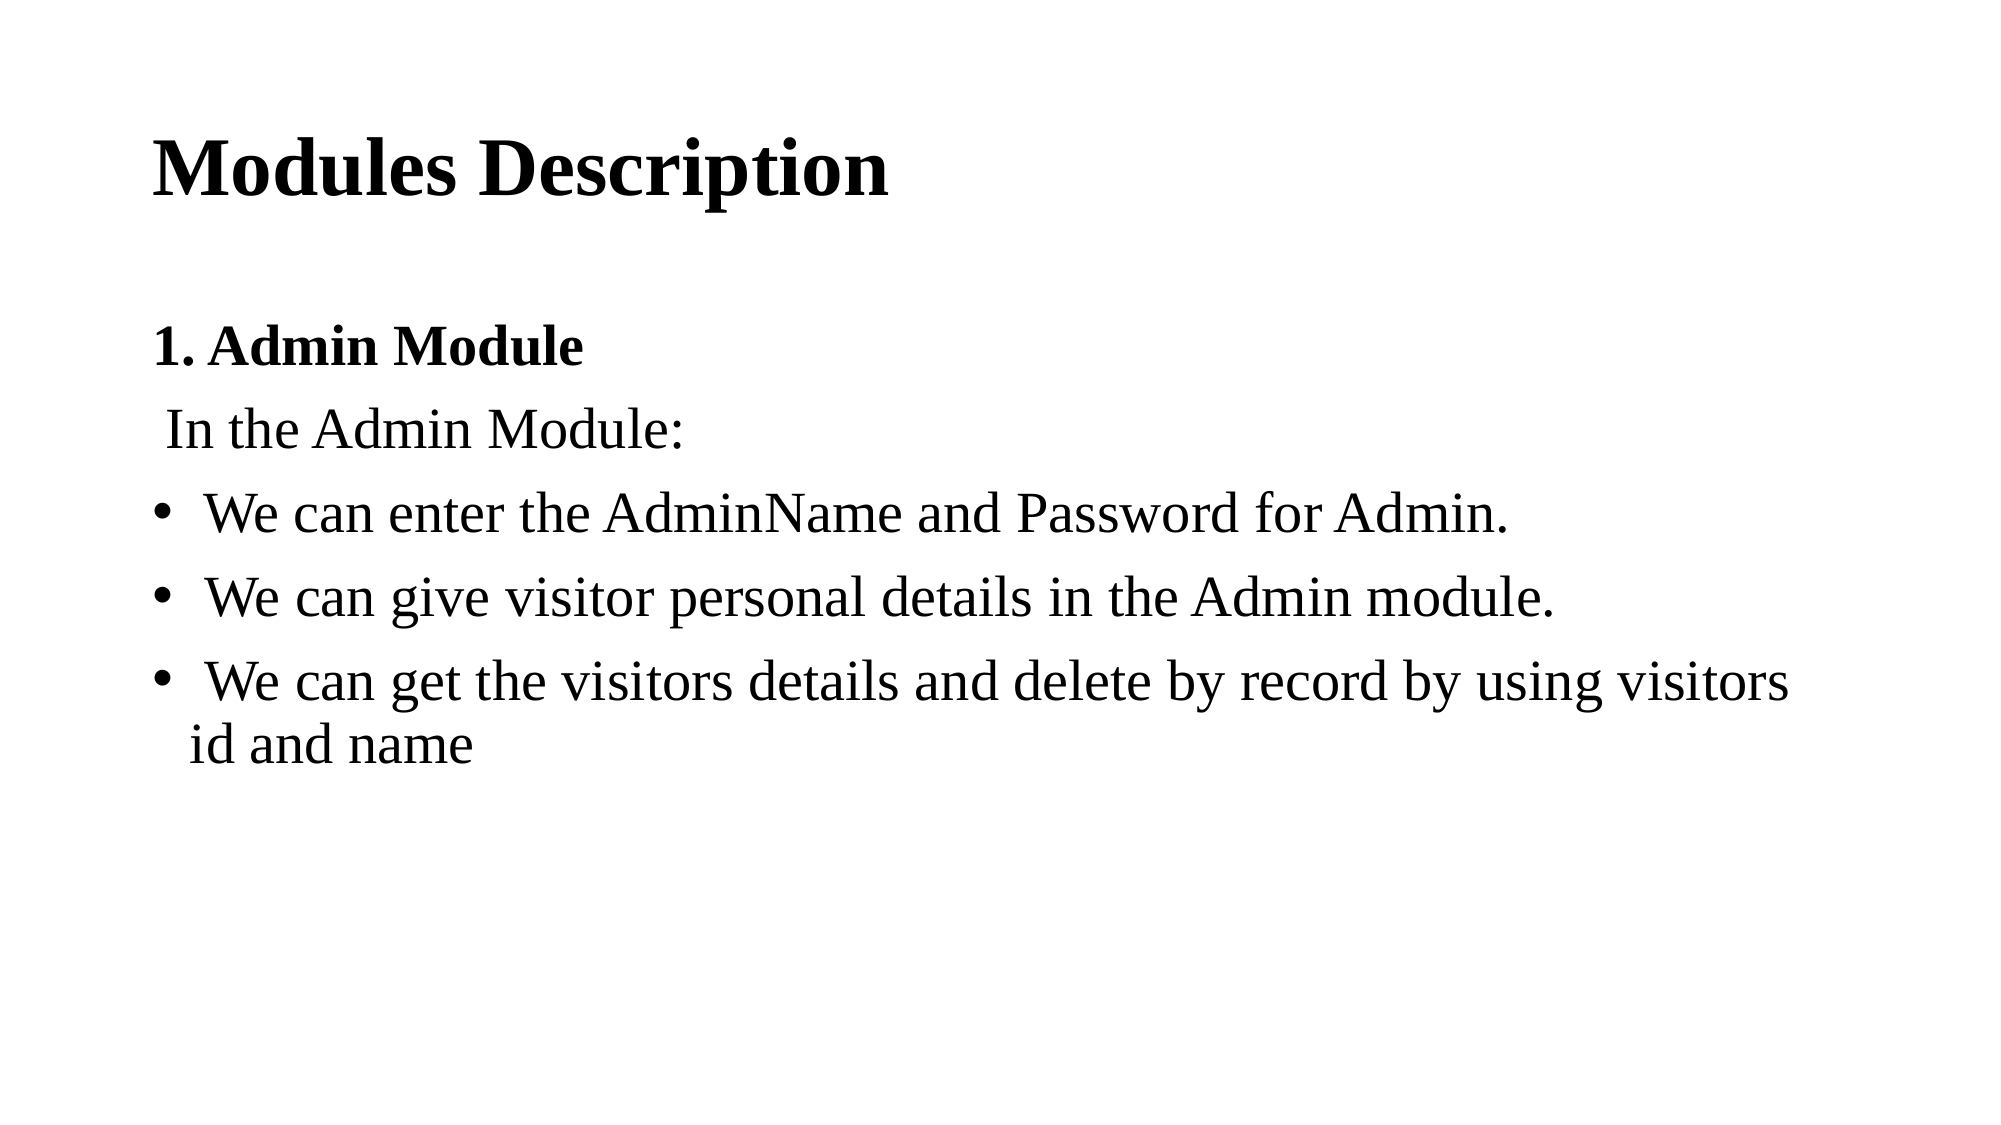

# Modules Description
1. Admin Module
 In the Admin Module:
 We can enter the AdminName and Password for Admin.
 We can give visitor personal details in the Admin module.
 We can get the visitors details and delete by record by using visitors id and name